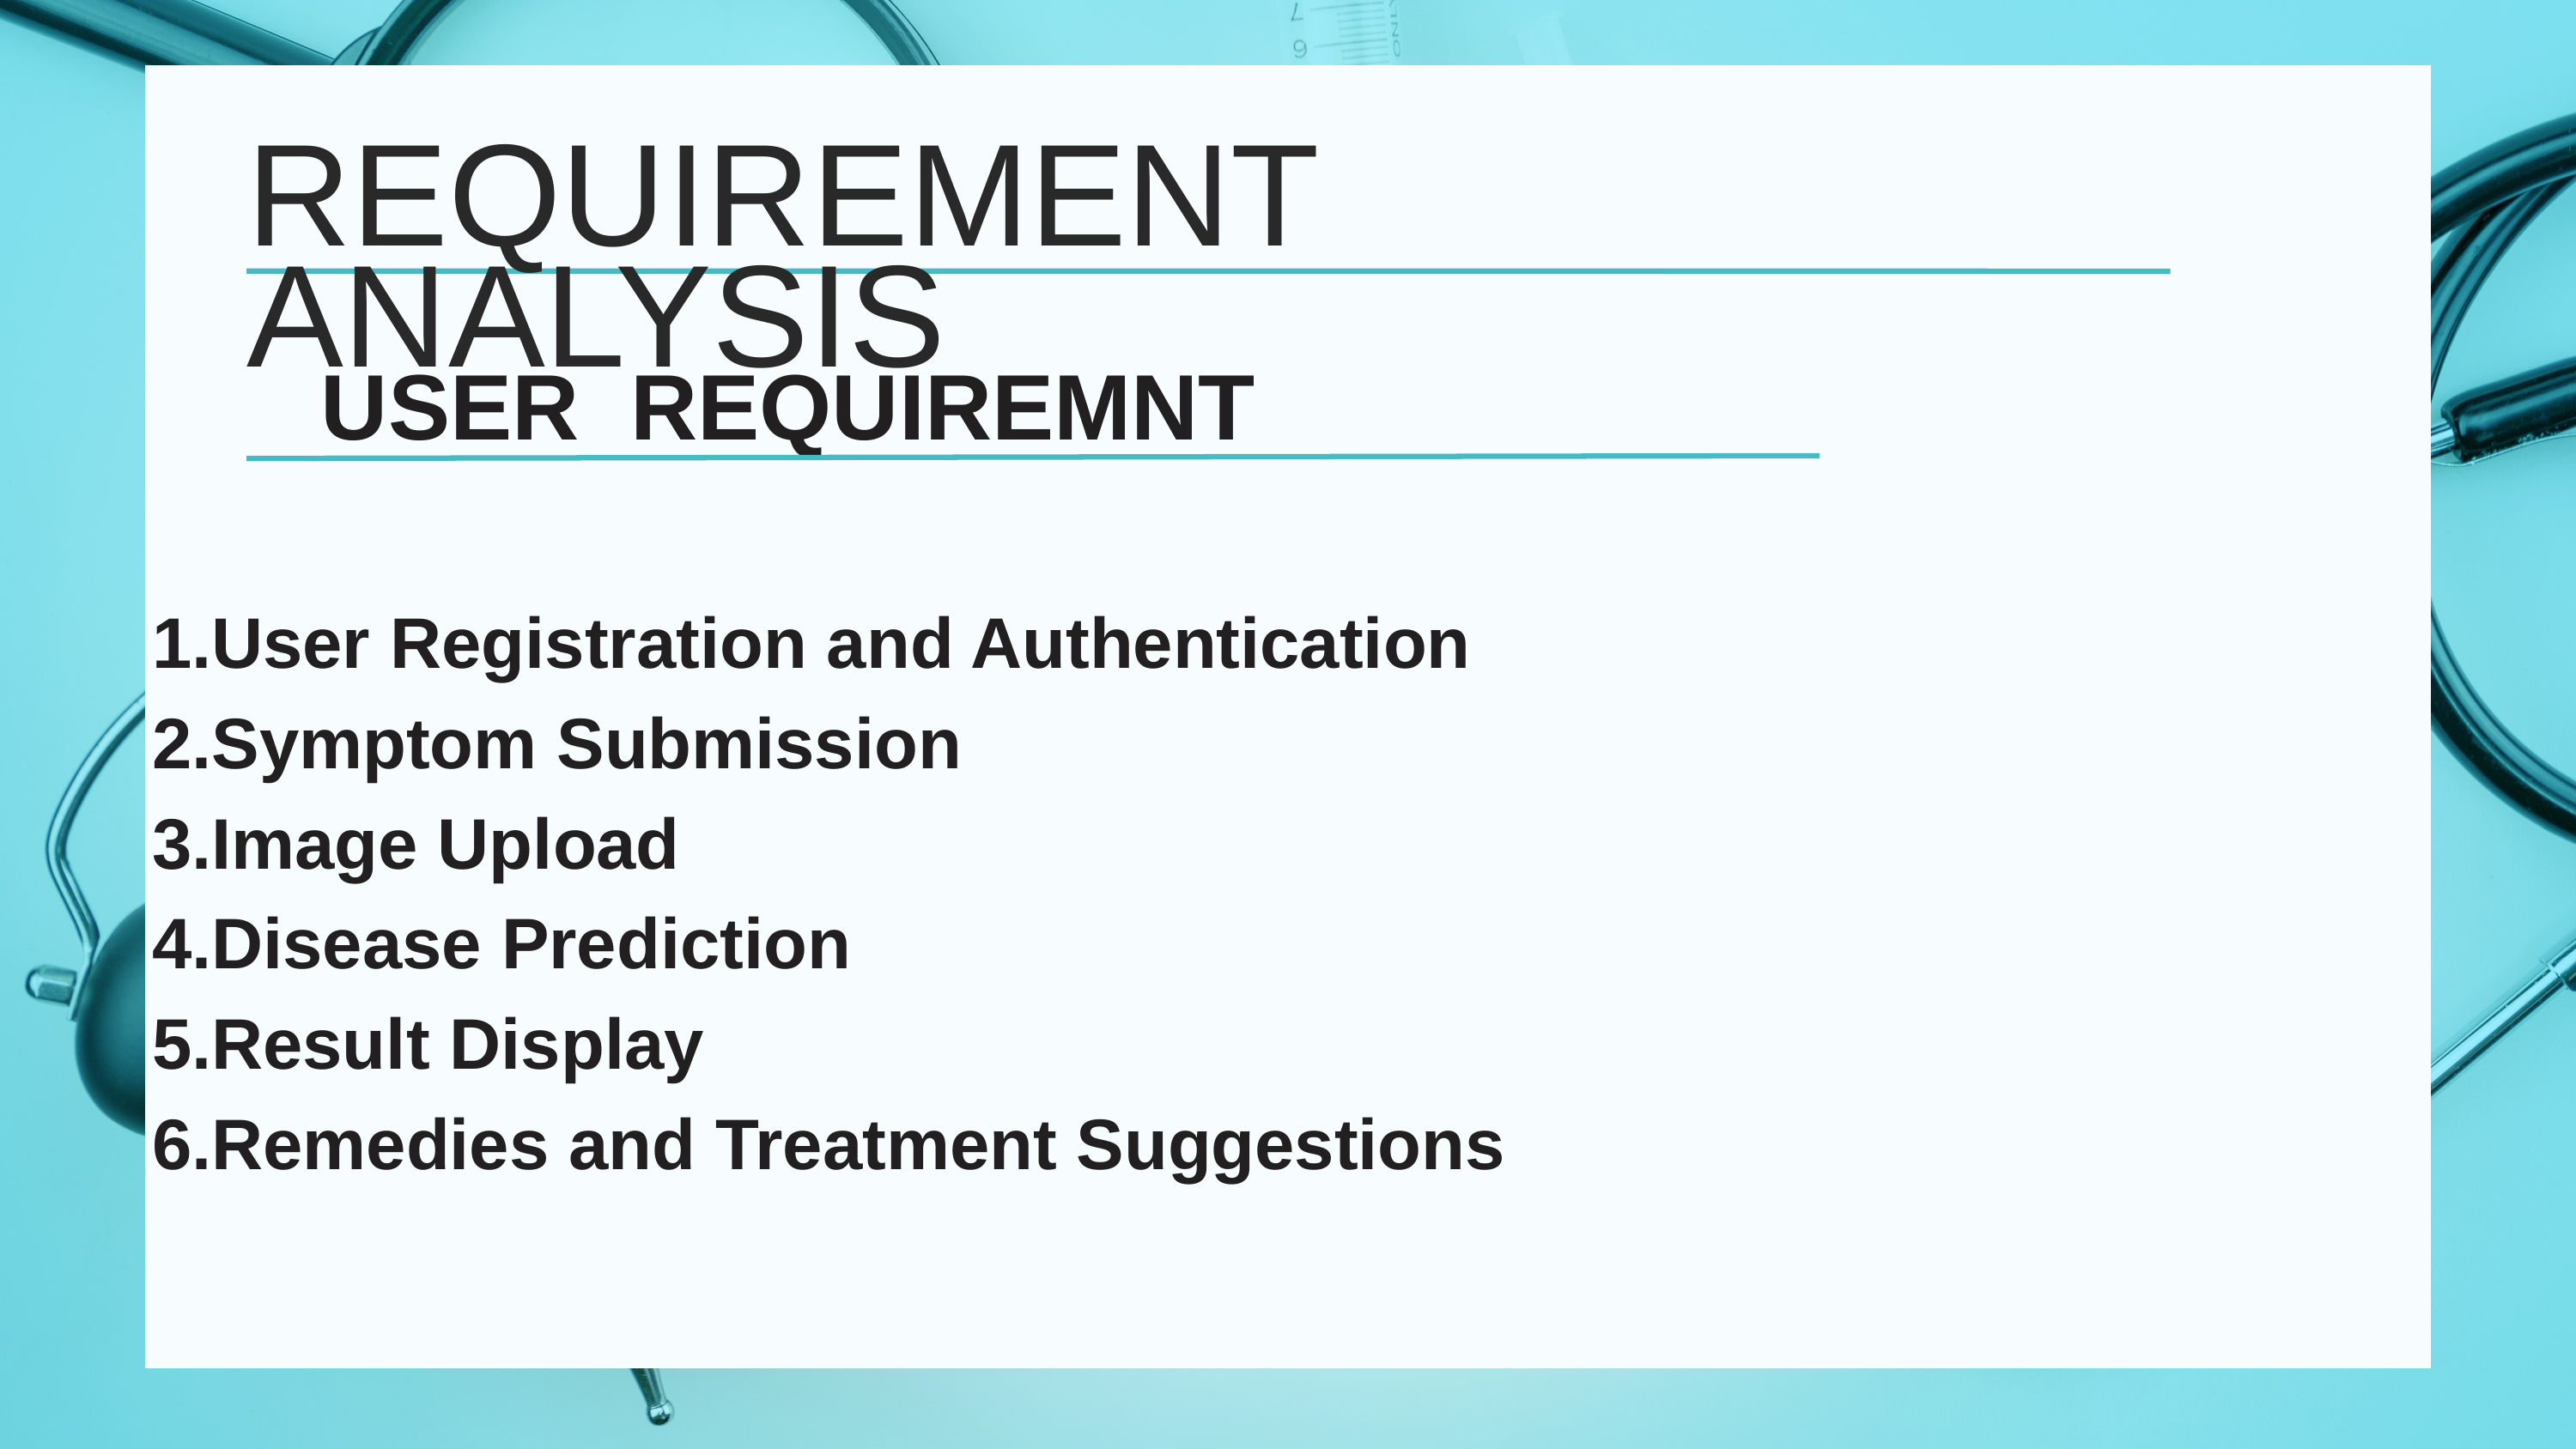

1.User Registration and Authentication
2.Symptom Submission
3.Image Upload
4.Disease Prediction
5.Result Display
6.Remedies and Treatment Suggestions

REQUIREMENT   ANALYSIS

USER  REQUIREMNT